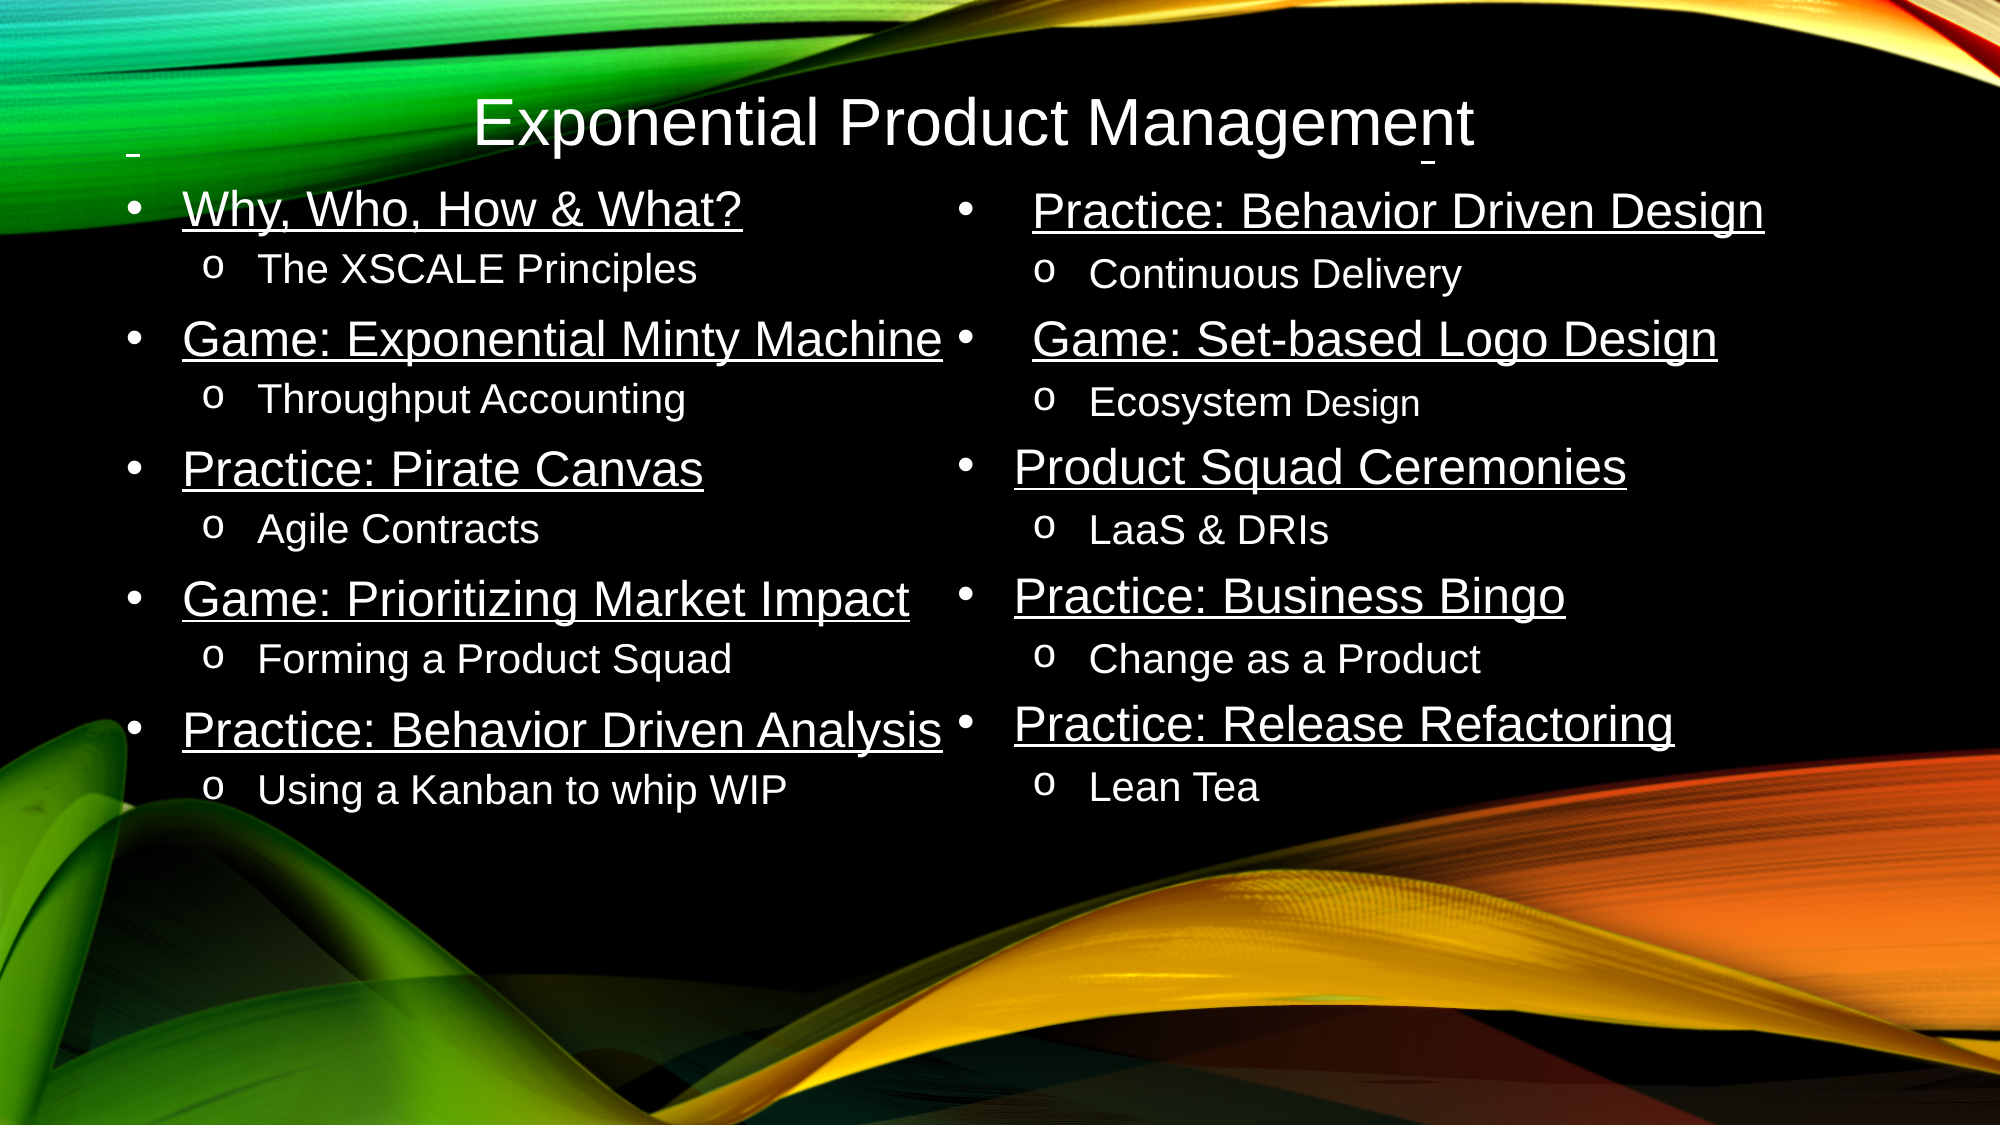

Exponential Product Management

Why, Who, How & What?
The XSCALE Principles
Game: Exponential Minty Machine
Throughput Accounting
Practice: Pirate Canvas
Agile Contracts
Game: Prioritizing Market Impact
Forming a Product Squad
Practice: Behavior Driven Analysis
Using a Kanban to whip WIP

Practice: Behavior Driven Design
Continuous Delivery
Game: Set-based Logo Design
Ecosystem Design
Product Squad Ceremonies
LaaS & DRIs
Practice: Business Bingo
Change as a Product
Practice: Release Refactoring
Lean Tea